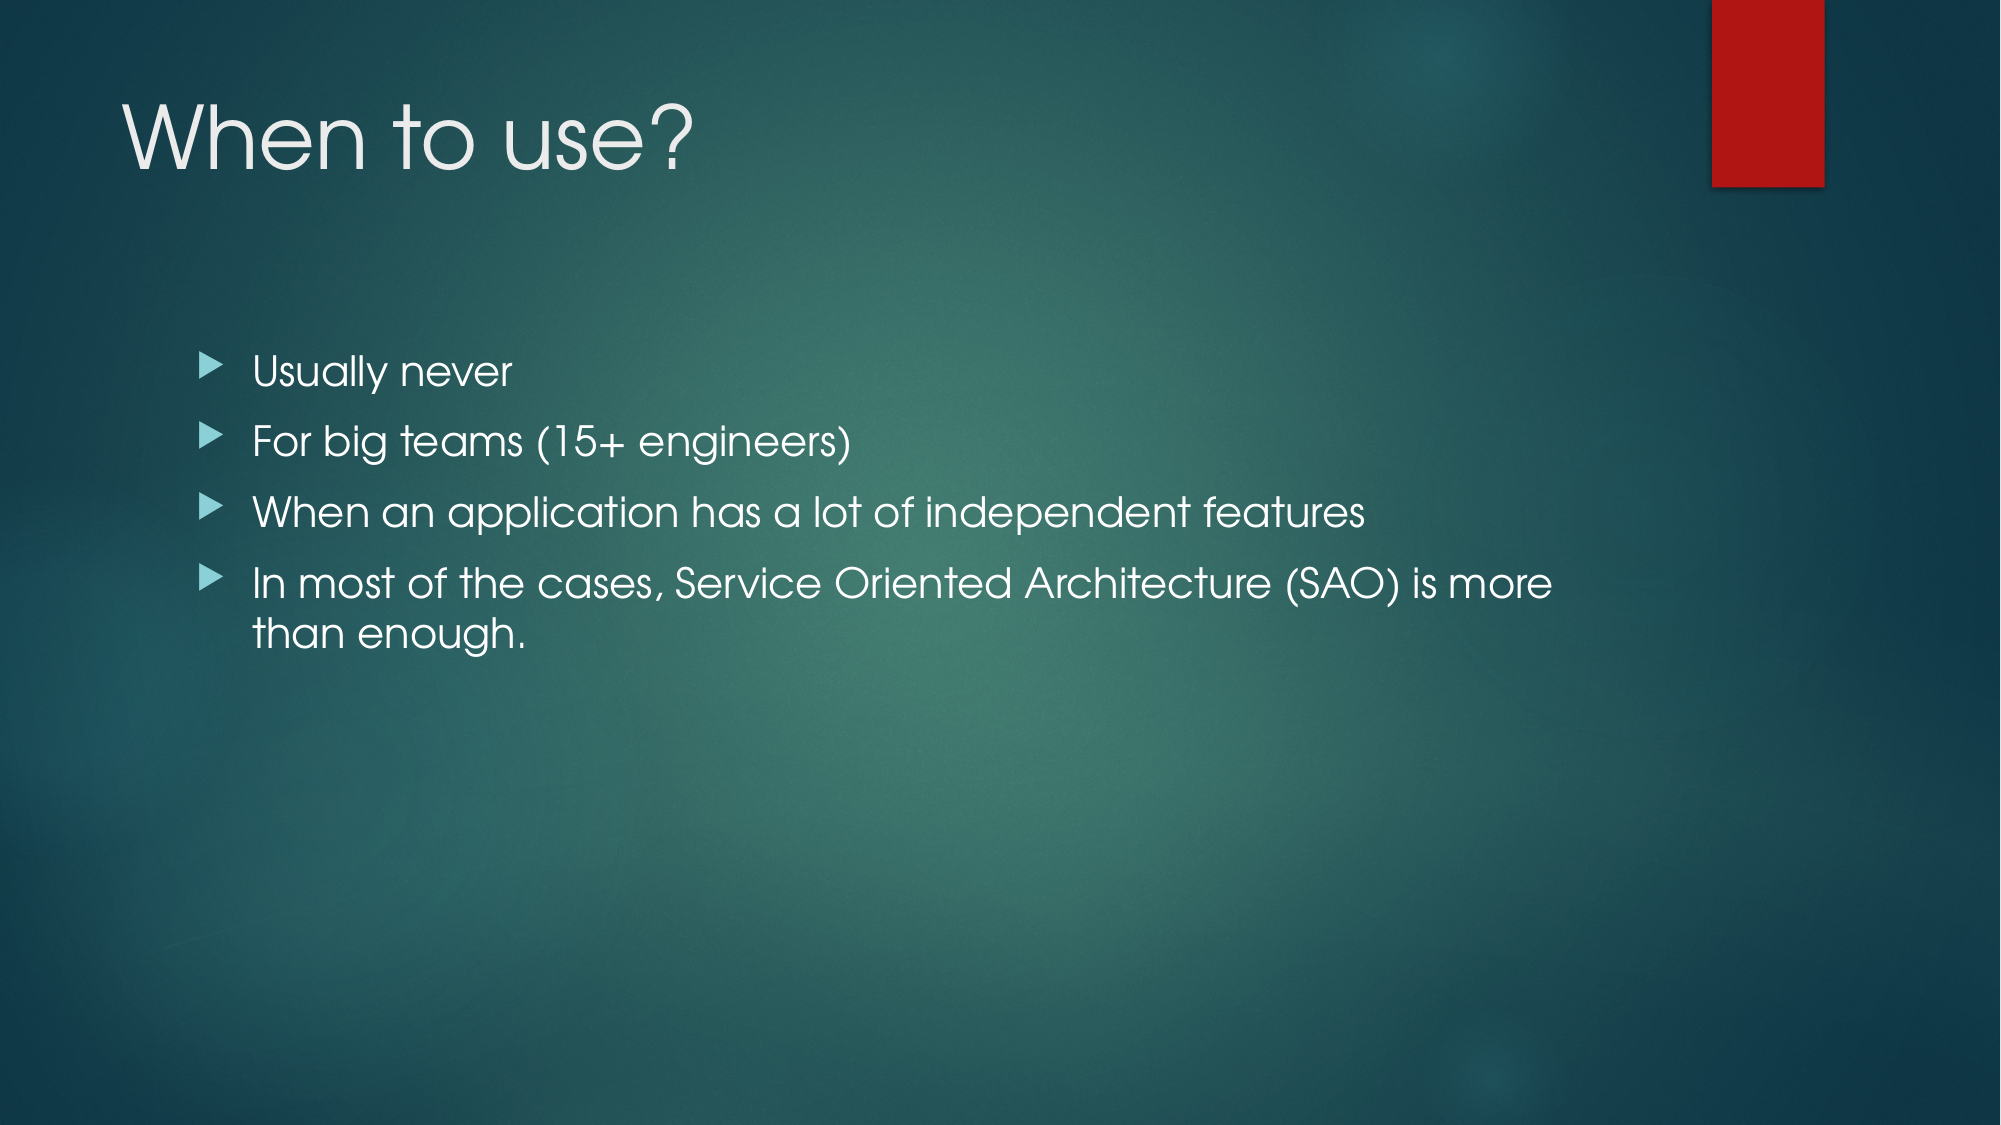

# When to use?
Usually never
For big teams (15+ engineers)
When an application has a lot of independent features
In most of the cases, Service Oriented Architecture (SAO) is more than enough.